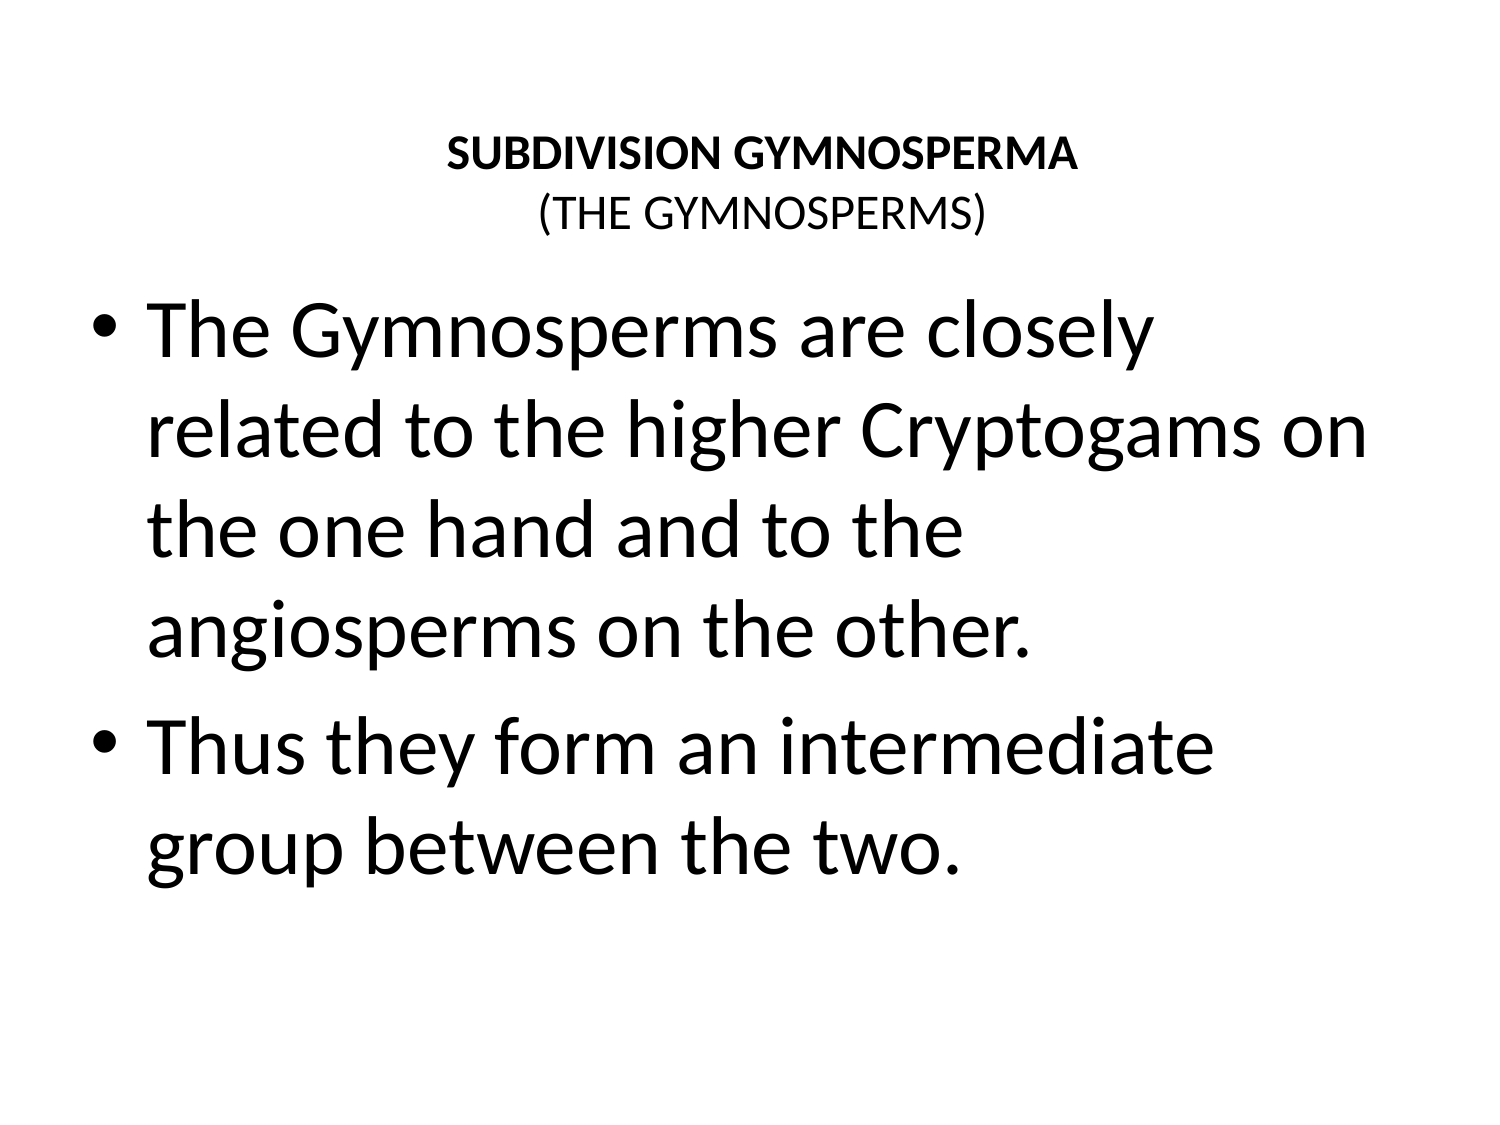

# SUBDIVISION GYMNOSPERMA (THE GYMNOSPERMS)
The Gymnosperms are closely related to the higher Cryptogams on the one hand and to the angiosperms on the other.
Thus they form an intermediate group between the two.